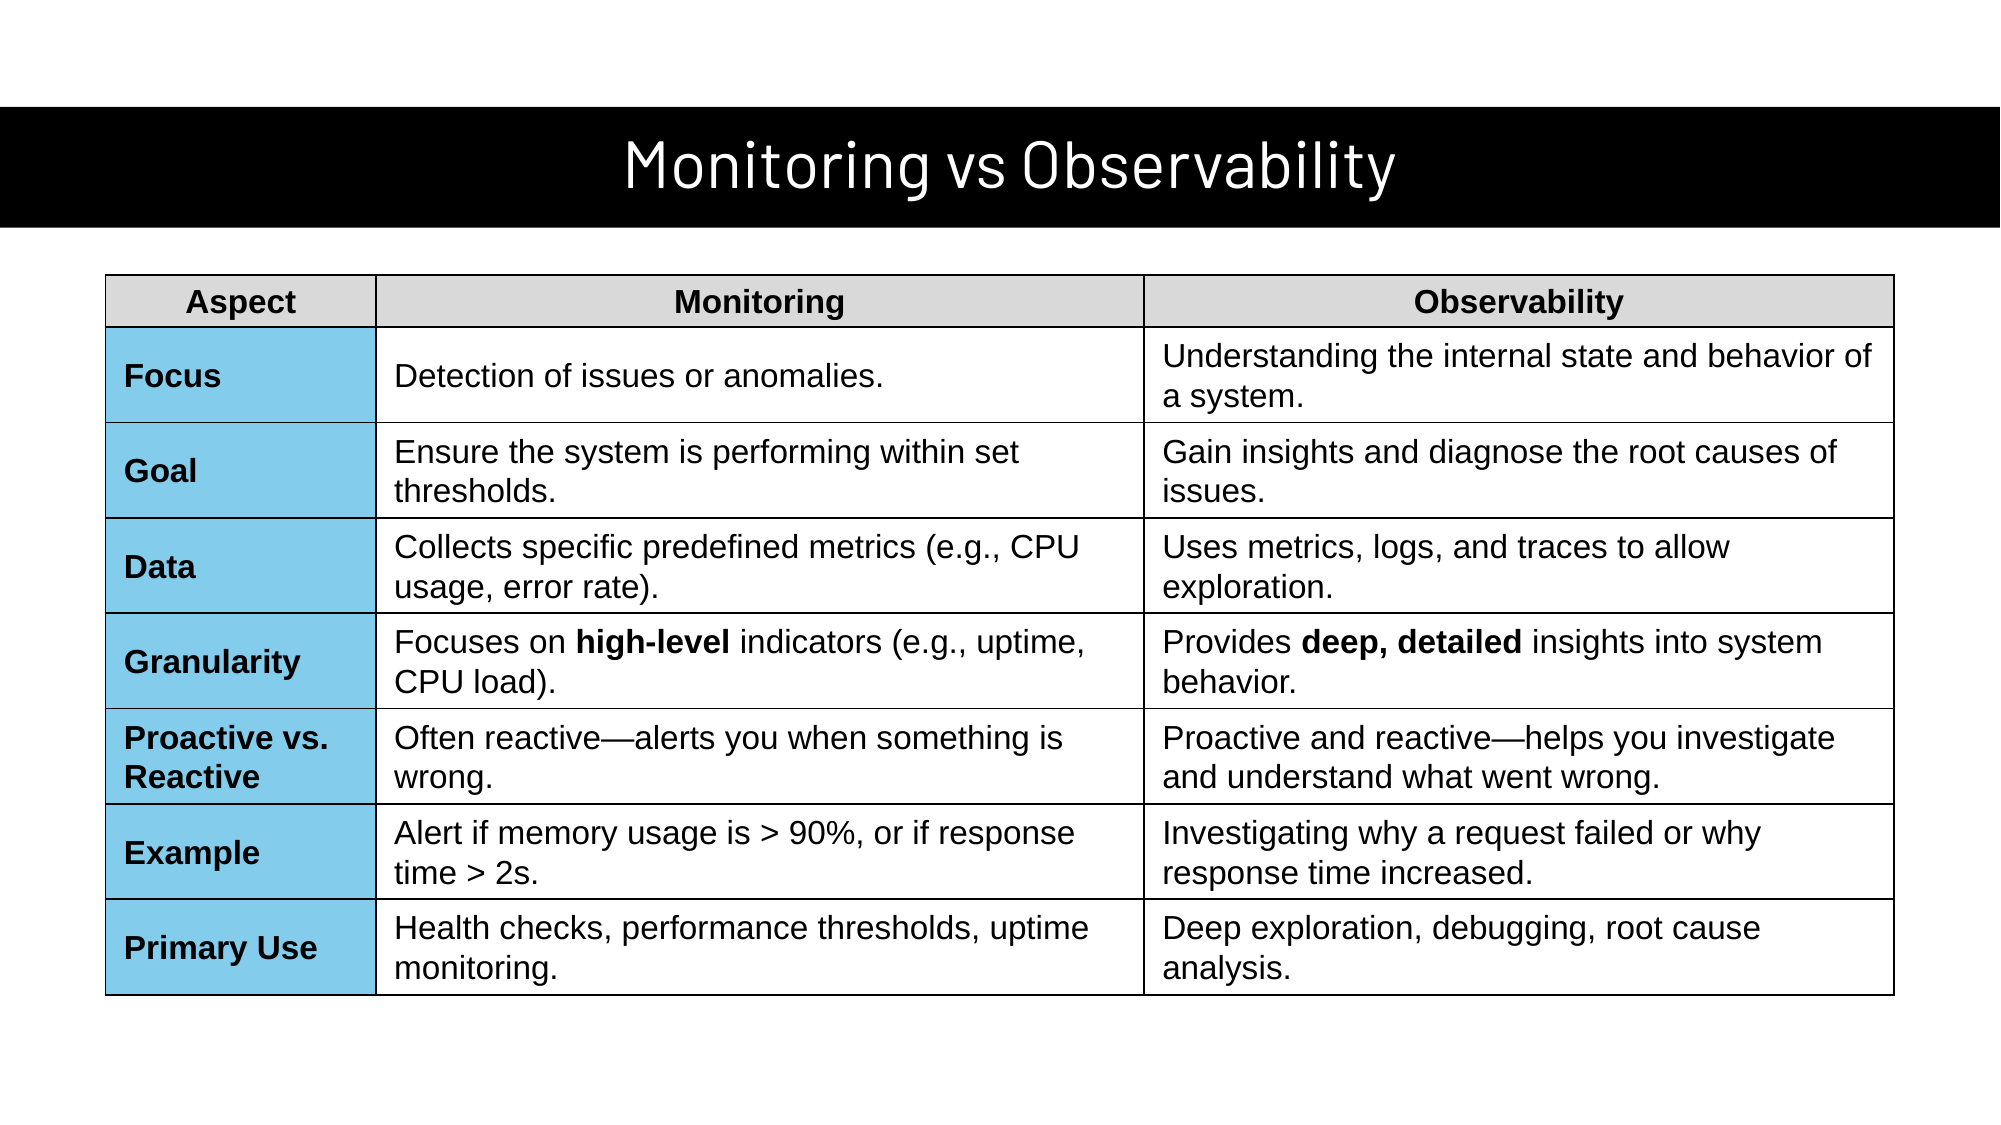

Monitoring vs Observability

| Aspect | Monitoring | Observability |
| --- | --- | --- |
| Focus | Detection of issues or anomalies. | Understanding the internal state and behavior of a system. |
| Goal | Ensure the system is performing within set thresholds. | Gain insights and diagnose the root causes of issues. |
| Data | Collects specific predefined metrics (e.g., CPU usage, error rate). | Uses metrics, logs, and traces to allow exploration. |
| Granularity | Focuses on high-level indicators (e.g., uptime, CPU load). | Provides deep, detailed insights into system behavior. |
| Proactive vs. Reactive | Often reactive—alerts you when something is wrong. | Proactive and reactive—helps you investigate and understand what went wrong. |
| Example | Alert if memory usage is > 90%, or if response time > 2s. | Investigating why a request failed or why response time increased. |
| Primary Use | Health checks, performance thresholds, uptime monitoring. | Deep exploration, debugging, root cause analysis. |